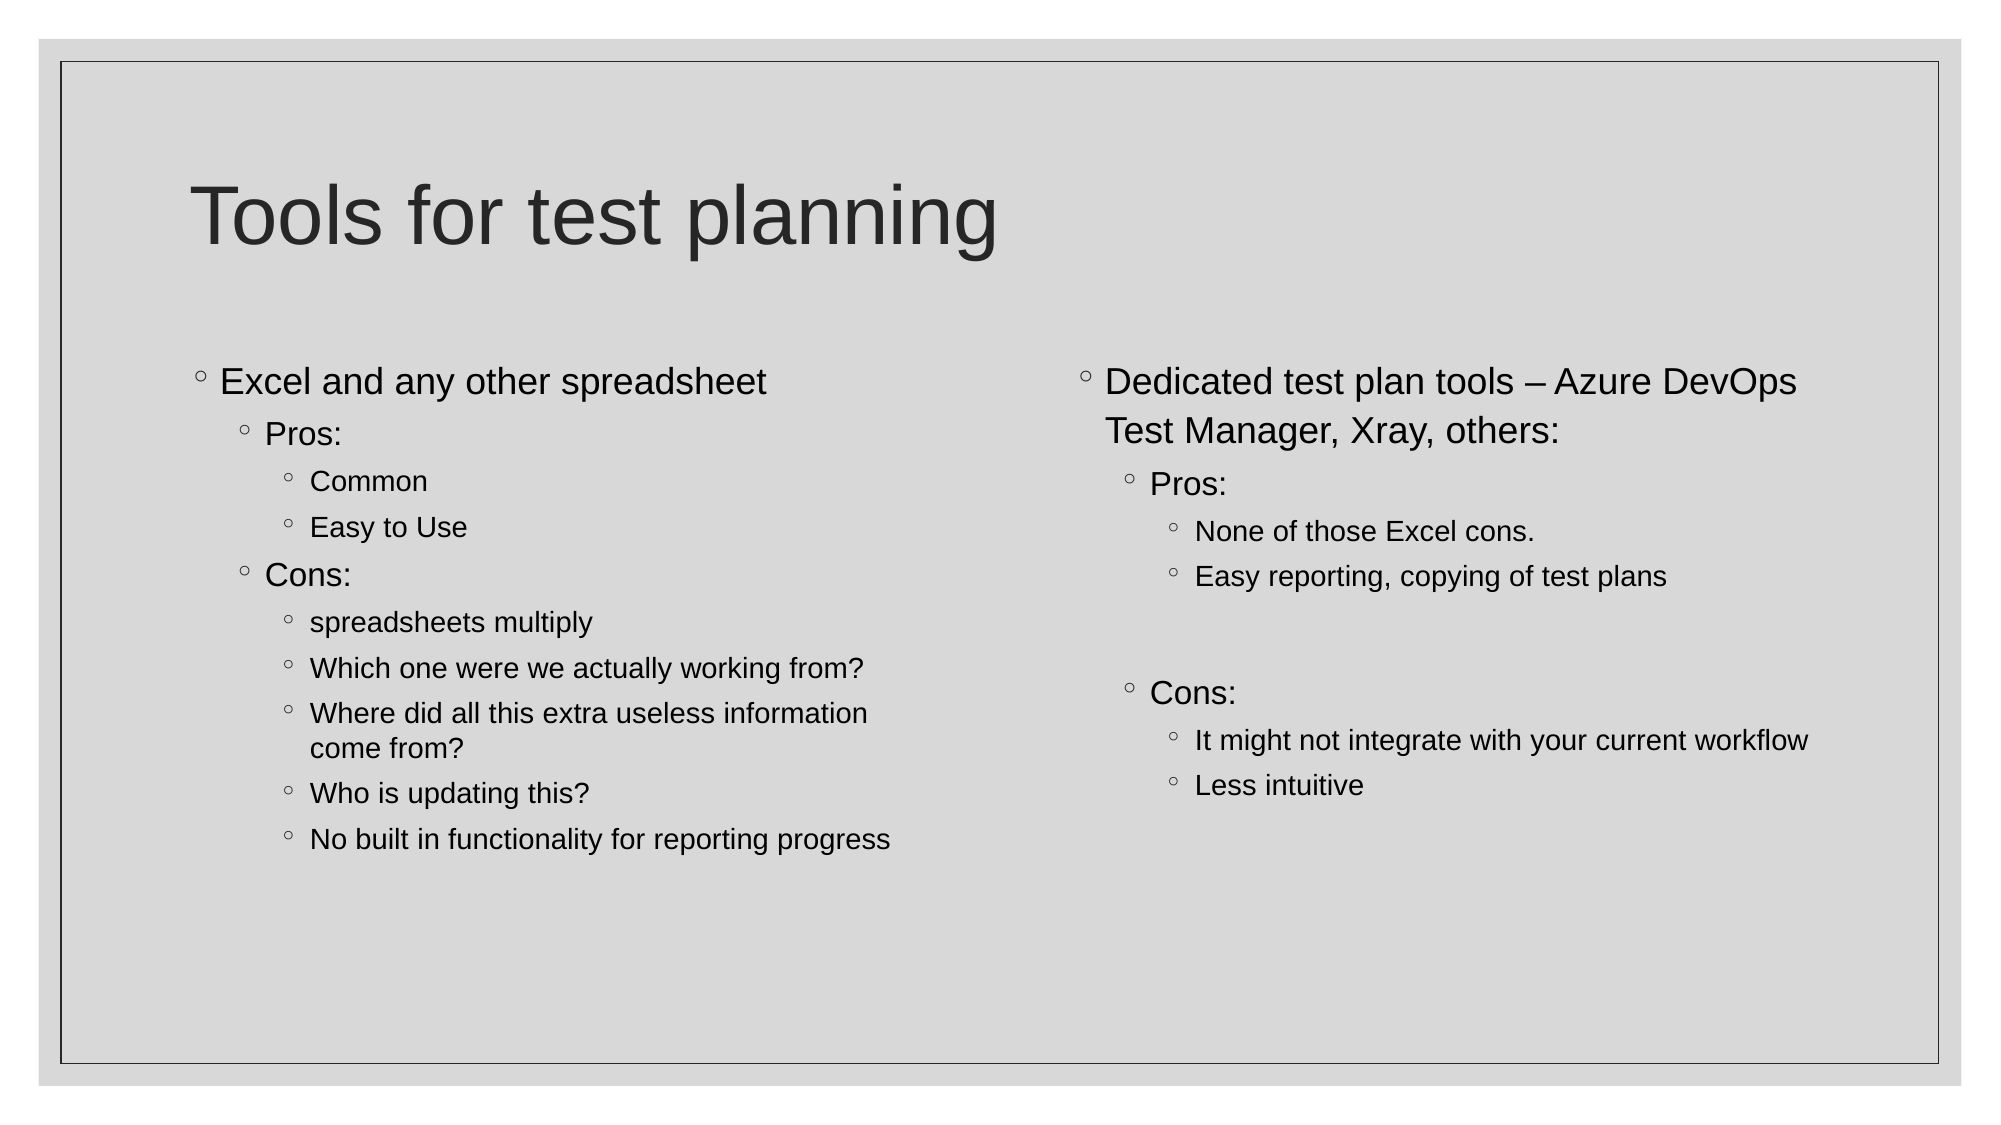

# Tools for test planning
Excel and any other spreadsheet
Pros:
Common
Easy to Use
Cons:
spreadsheets multiply
Which one were we actually working from?
Where did all this extra useless information come from?
Who is updating this?
No built in functionality for reporting progress

Dedicated test plan tools – Azure DevOps Test Manager, Xray, others:
Pros:
None of those Excel cons.
Easy reporting, copying of test plans

Cons:
It might not integrate with your current workflow
Less intuitive